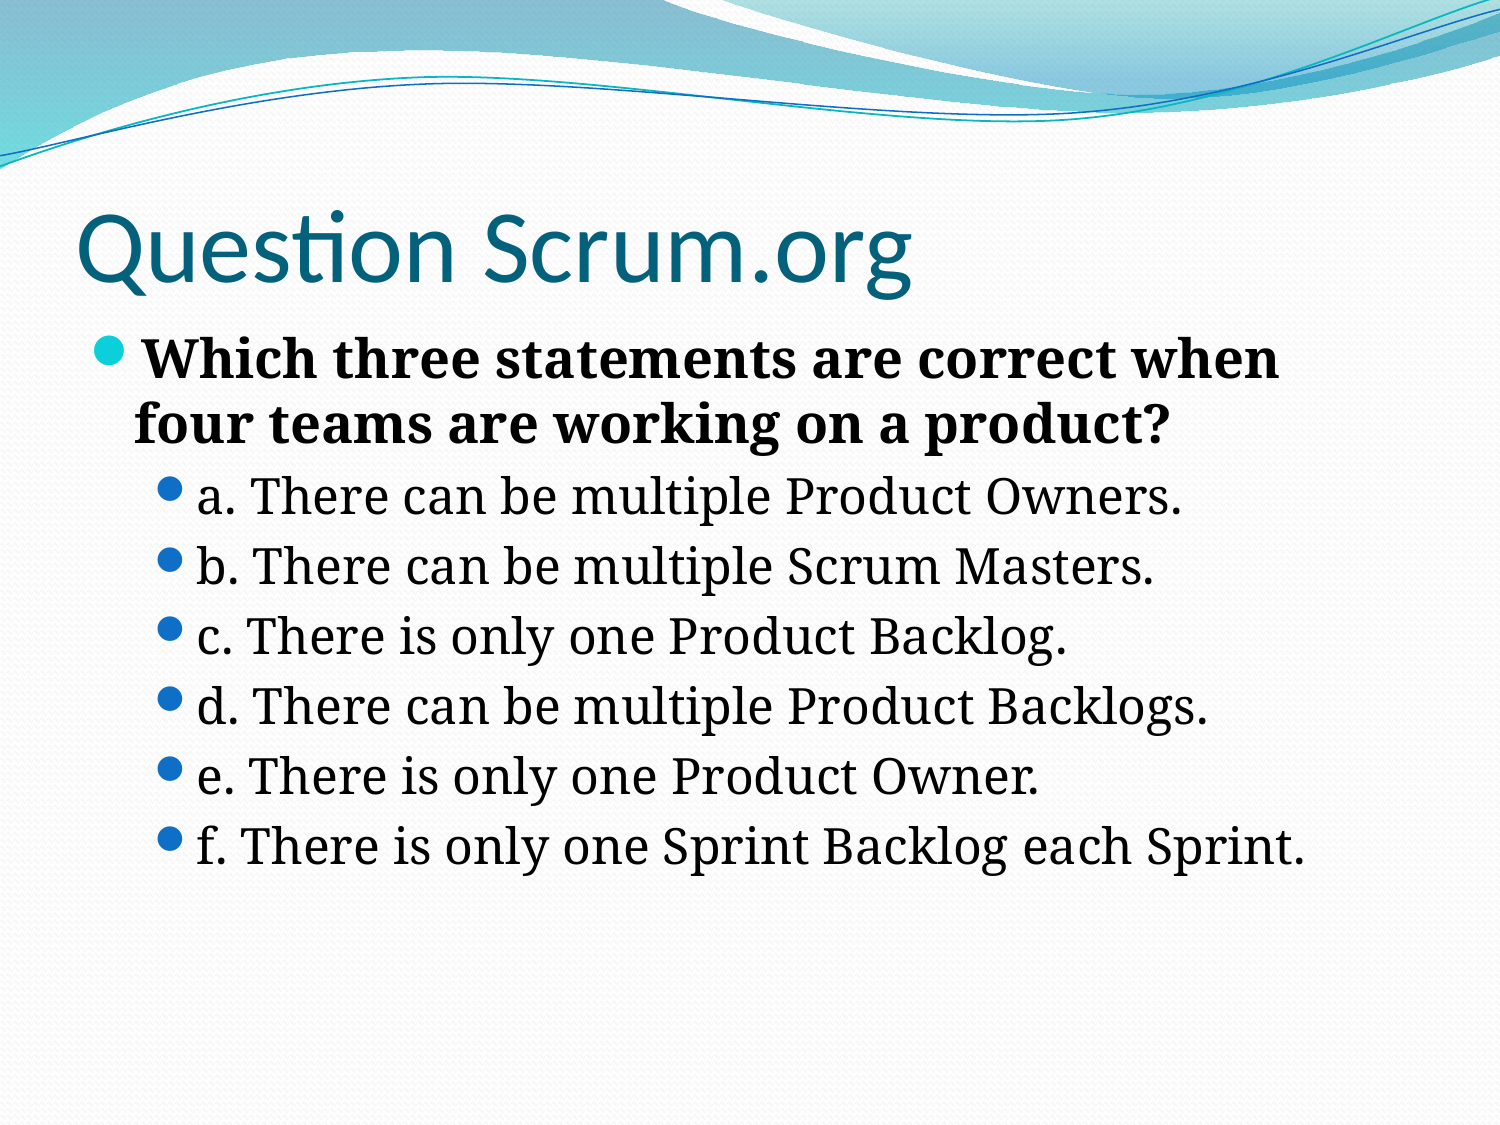

# Question Scrum.org
Which three statements are correct when four teams are working on a product?
a. There can be multiple Product Owners.
b. There can be multiple Scrum Masters.
c. There is only one Product Backlog.
d. There can be multiple Product Backlogs.
e. There is only one Product Owner.
f. There is only one Sprint Backlog each Sprint.